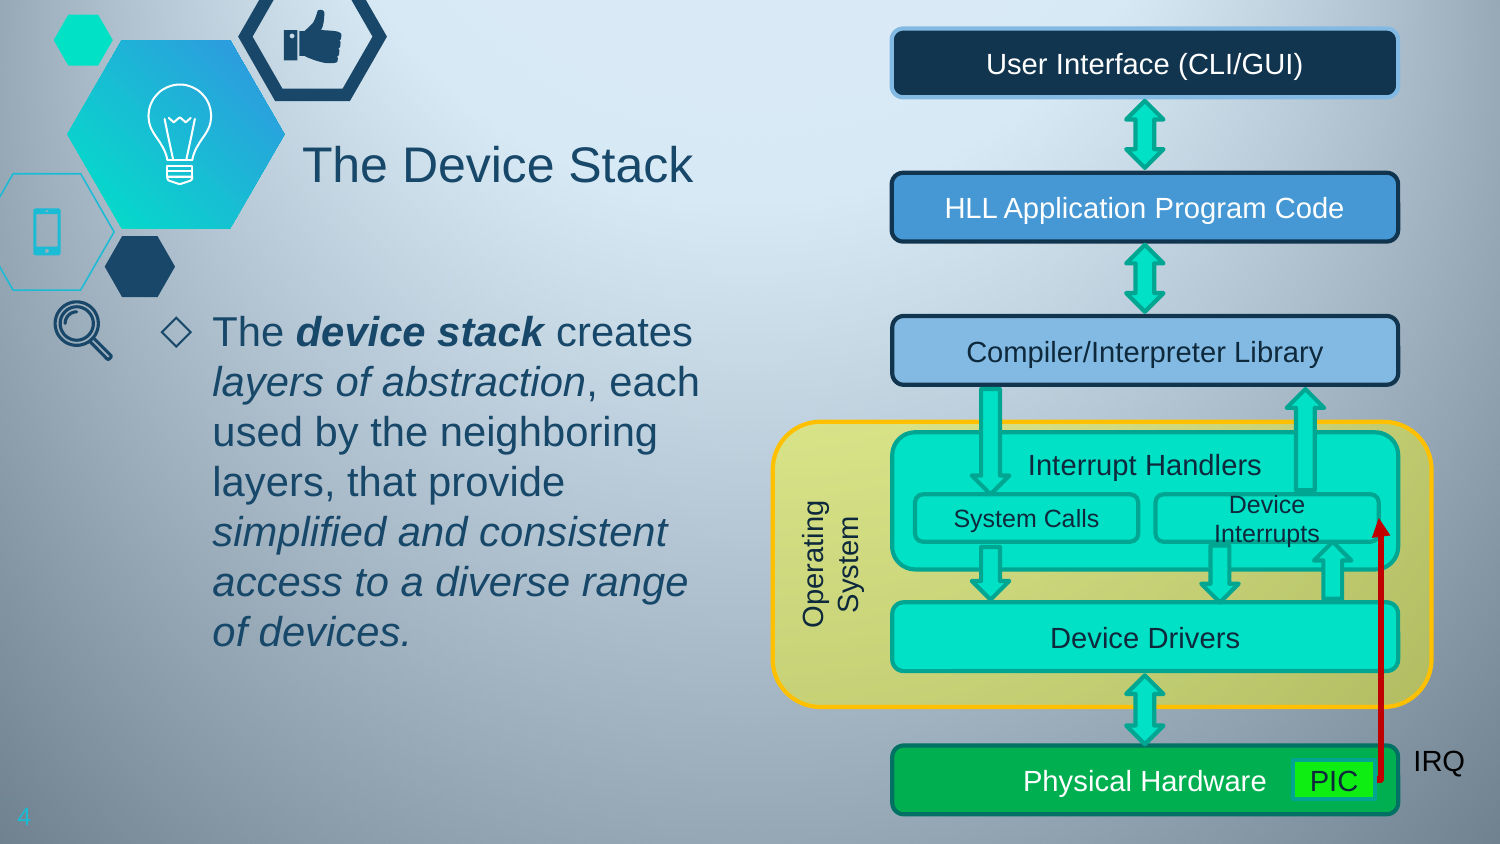

User Interface (CLI/GUI)

# The Device Stack
HLL Application Program Code

The device stack creates layers of abstraction, each used by the neighboring layers, that provide simplified and consistent access to a diverse range of devices.
Compiler/Interpreter Library

Operating
System
Interrupt Handlers
System Calls
Device Interrupts

Device Drivers

IRQ
Physical Hardware
PIC
4